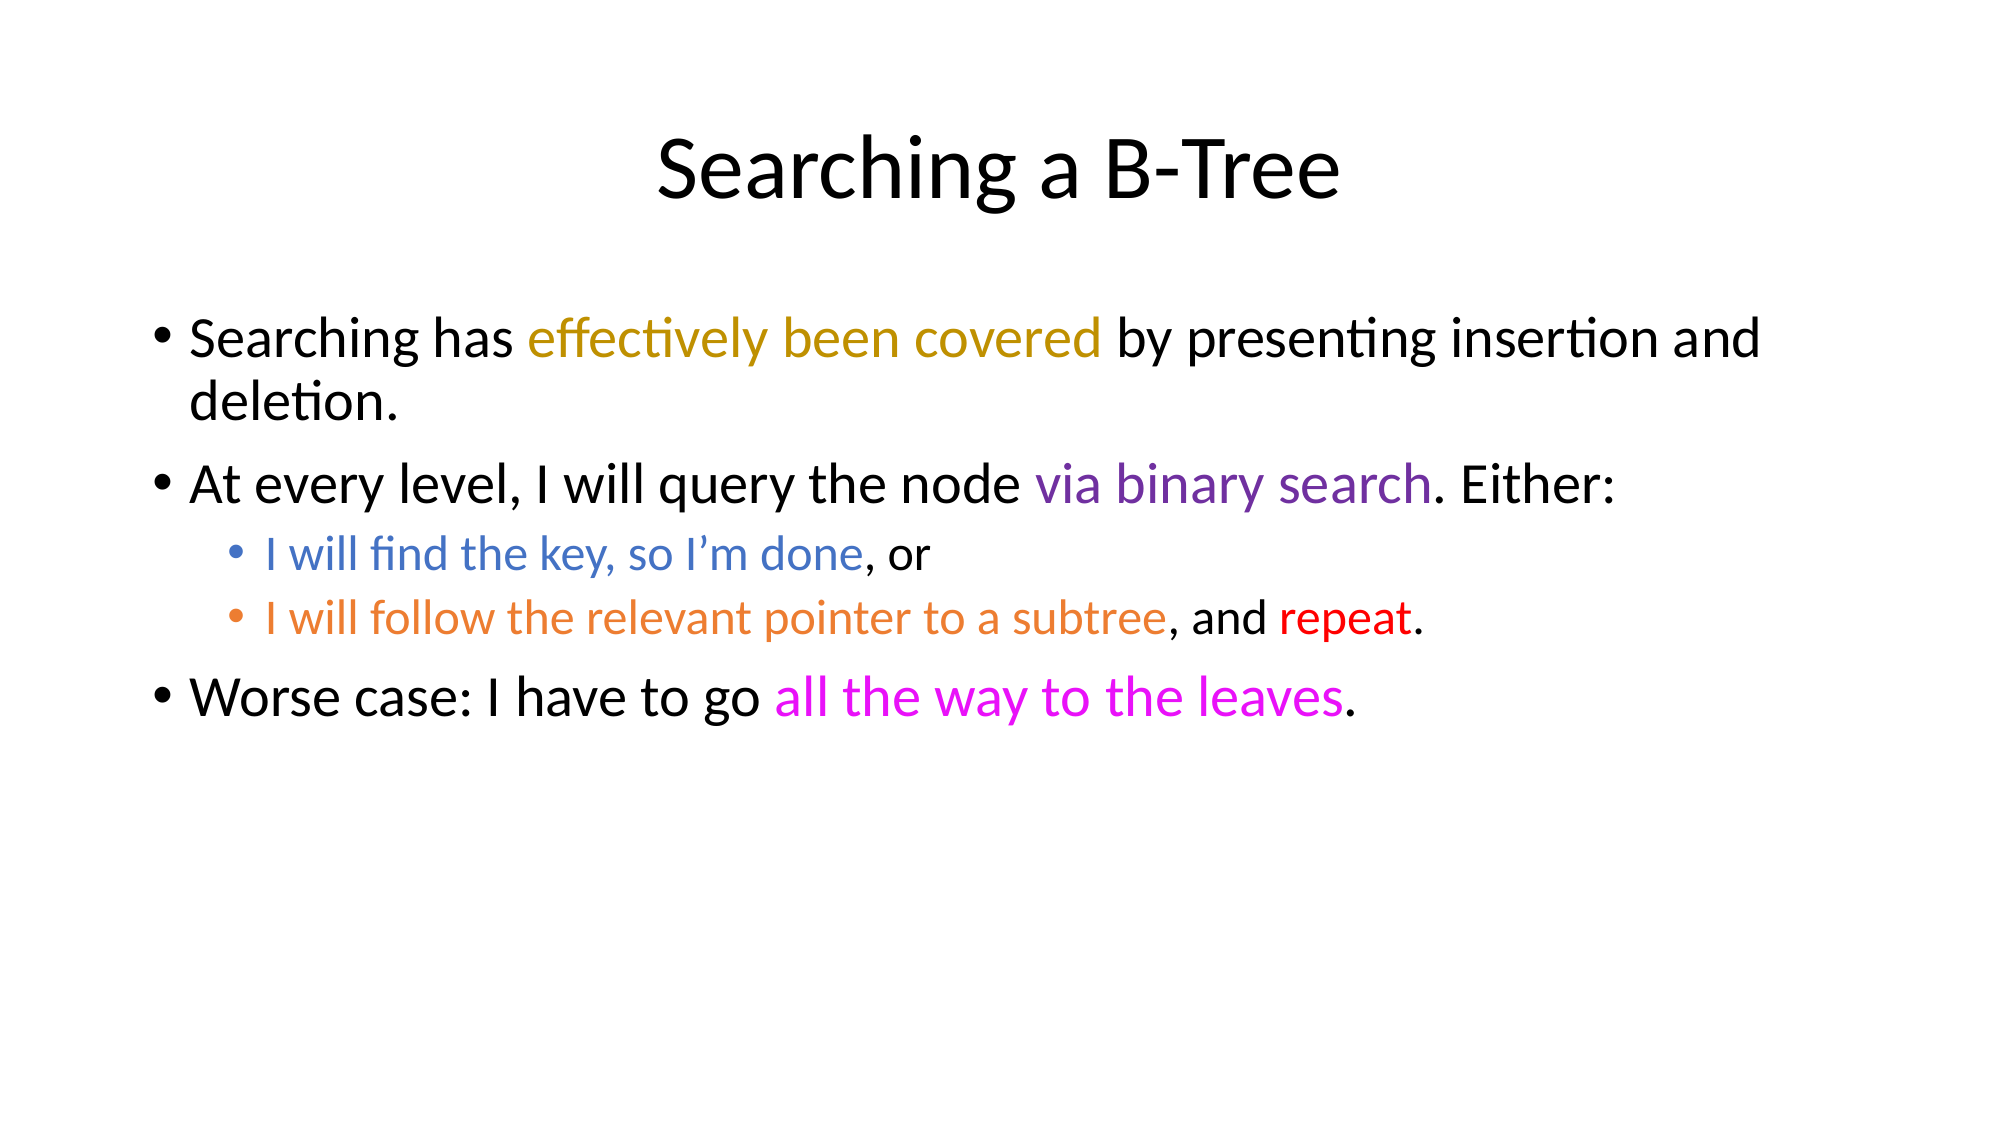

# Searching a B-Tree
Searching has effectively been covered by presenting insertion and deletion.
At every level, I will query the node via binary search. Either:
I will find the key, so I’m done, or
I will follow the relevant pointer to a subtree, and repeat.
Worse case: I have to go all the way to the leaves.